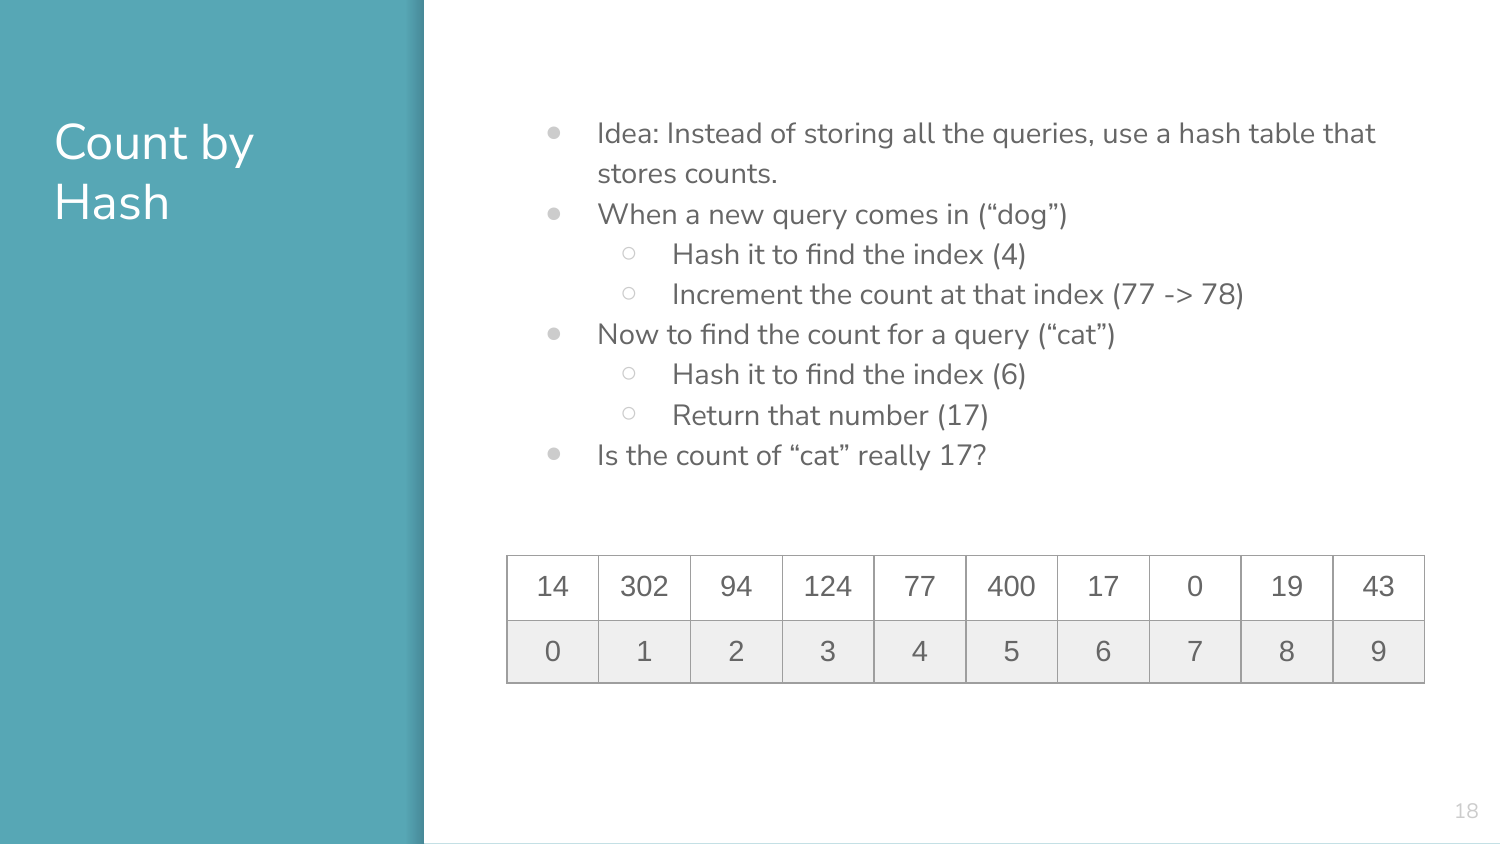

# Count by Hash
Idea: Instead of storing all the queries, use a hash table that stores counts.
When a new query comes in (“dog”)
Hash it to find the index (4)
Increment the count at that index (77 -> 78)
Now to find the count for a query (“cat”)
Hash it to find the index (6)
Return that number (17)
Is the count of “cat” really 17?
| 14 | 302 | 94 | 124 | 77 | 400 | 17 | 0 | 19 | 43 |
| --- | --- | --- | --- | --- | --- | --- | --- | --- | --- |
| 0 | 1 | 2 | 3 | 4 | 5 | 6 | 7 | 8 | 9 |
18